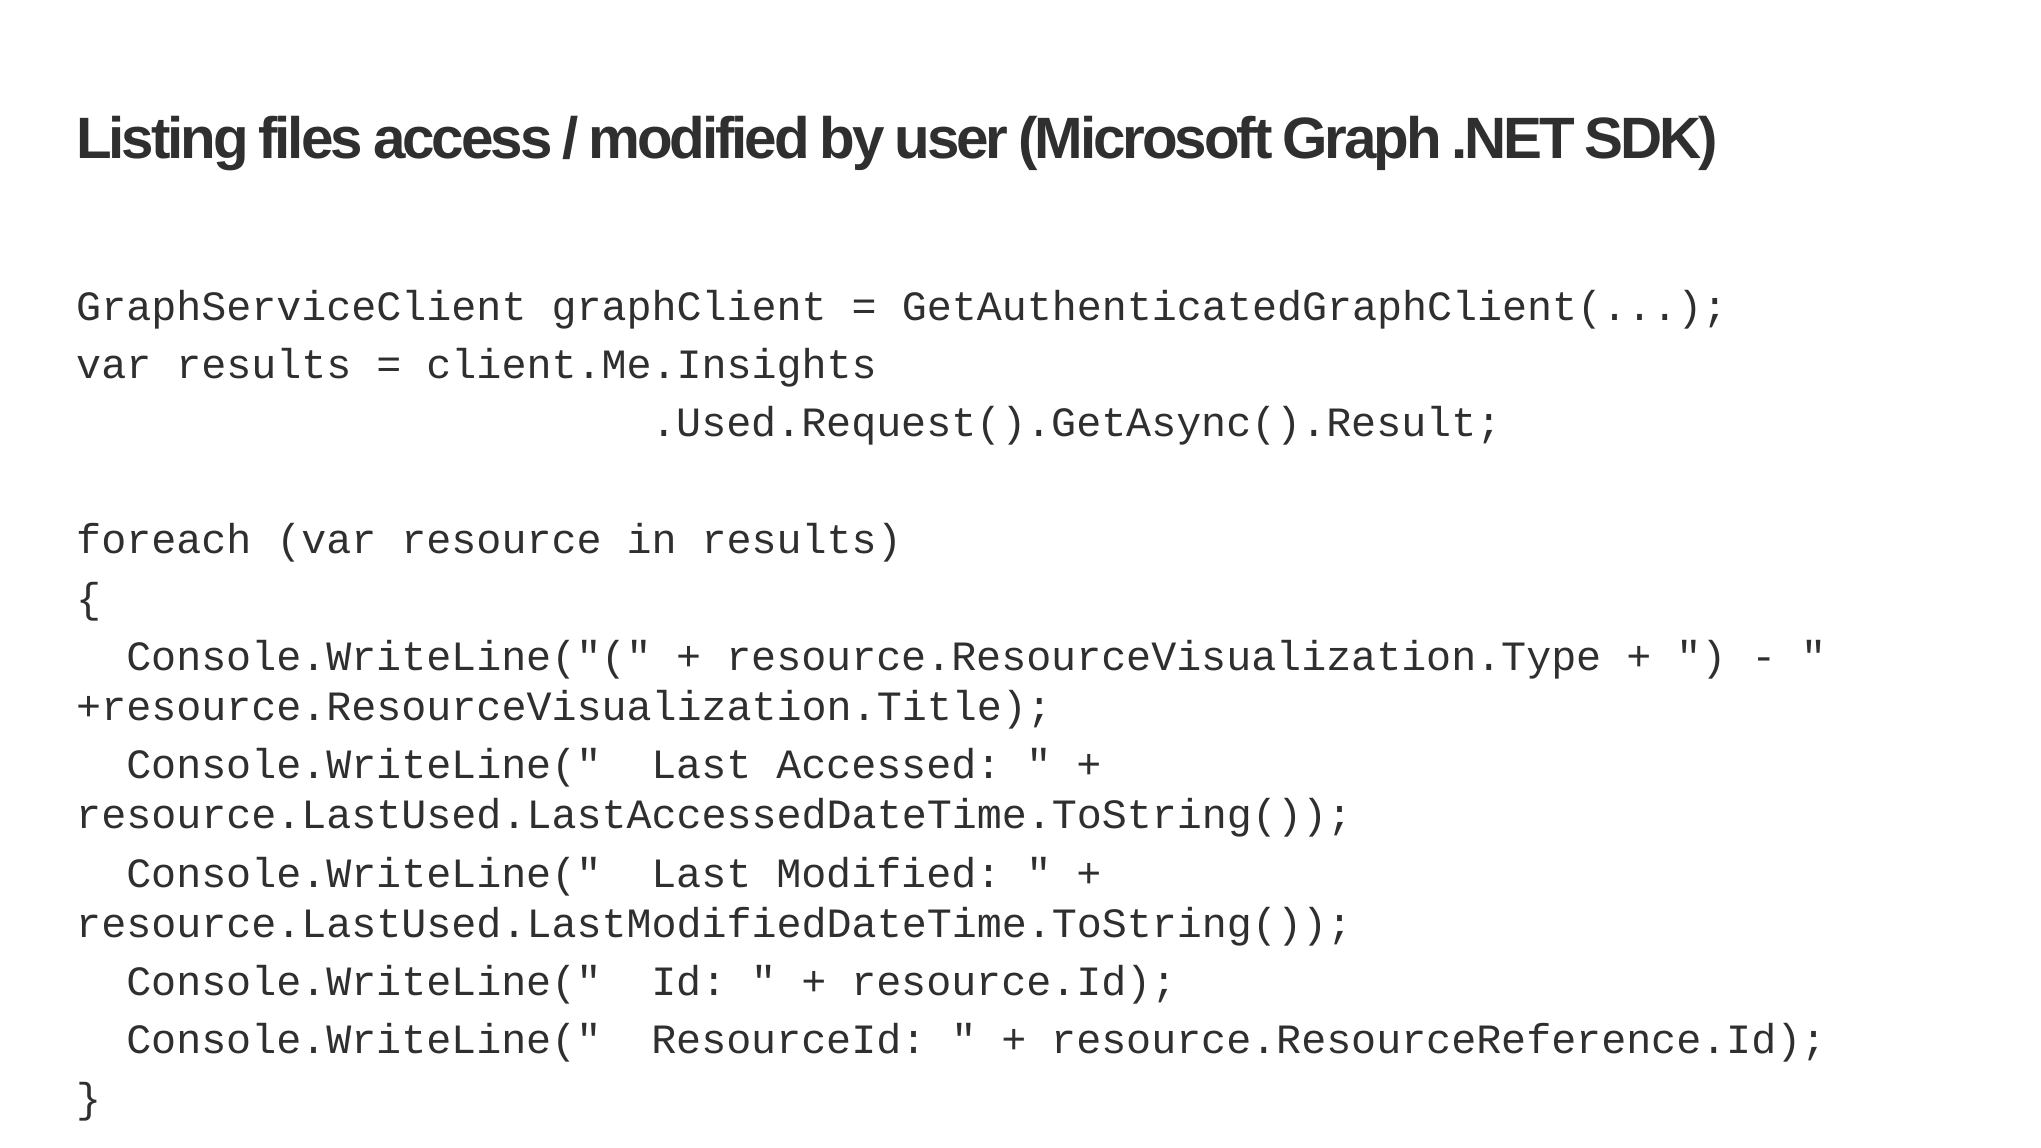

# Listing files access / modified by user (Microsoft Graph .NET SDK)
GraphServiceClient graphClient = GetAuthenticatedGraphClient(...);
var results = client.Me.Insights
                       .Used.Request().GetAsync().Result;

foreach (var resource in results)
{
  Console.WriteLine("(" + resource.ResourceVisualization.Type + ") - " +resource.ResourceVisualization.Title);
  Console.WriteLine("  Last Accessed: " + resource.LastUsed.LastAccessedDateTime.ToString());
  Console.WriteLine("  Last Modified: " + resource.LastUsed.LastModifiedDateTime.ToString());
  Console.WriteLine("  Id: " + resource.Id);
  Console.WriteLine("  ResourceId: " + resource.ResourceReference.Id);
}